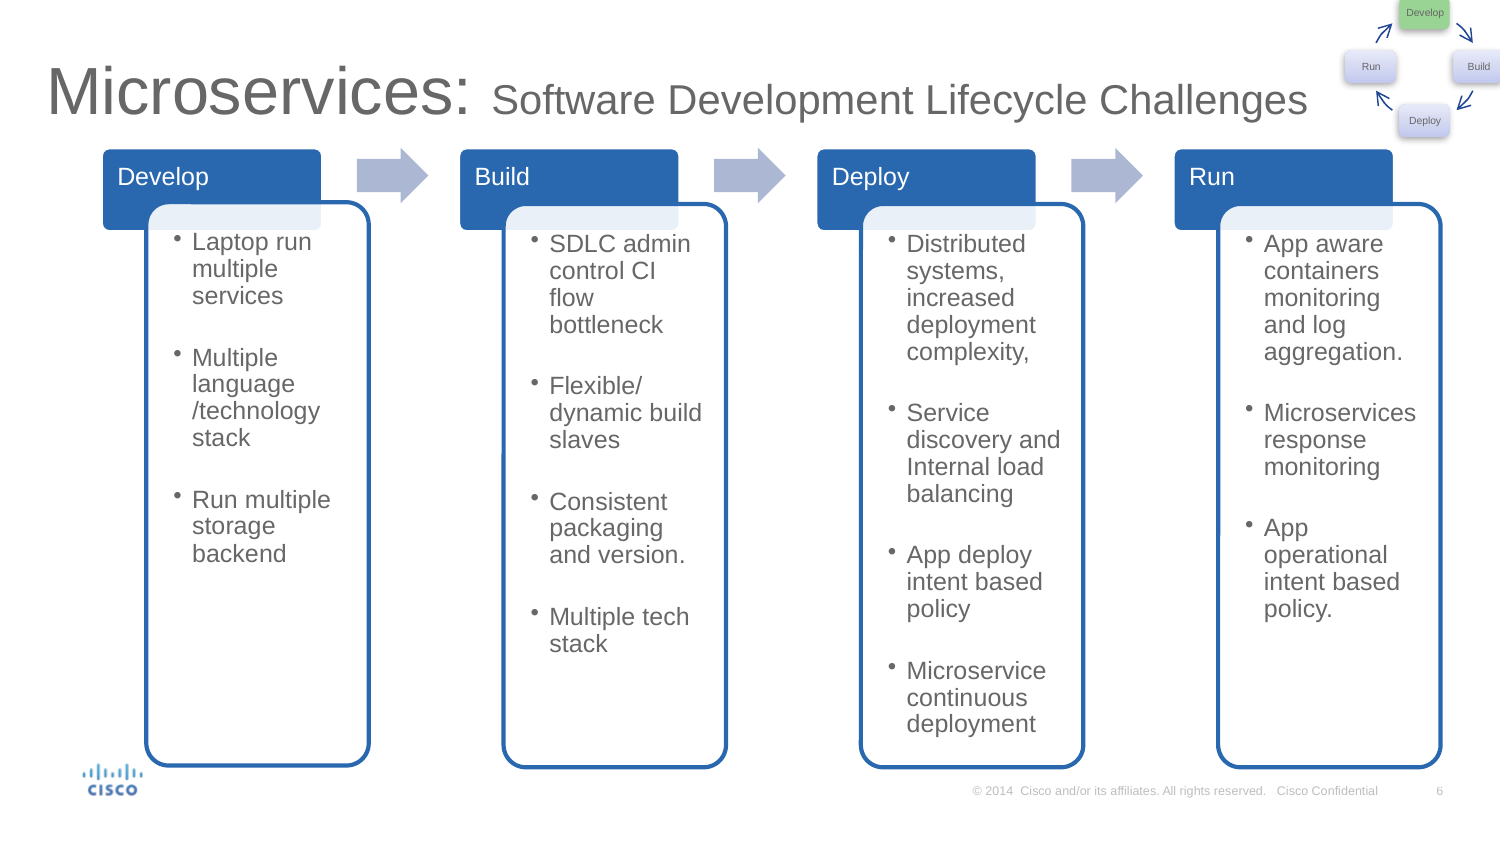

Develop
Build
Deploy
Run
# Microservices: Software Development Lifecycle Challenges
Develop
Laptop run multiple services

Multiple language /technology  stack

Run multiple storage backend

Build
SDLC admin control CI flow bottleneck

Flexible/dynamic build slaves

Consistent packaging and version.

Multiple tech stack

Deploy
Distributed systems, increased deployment complexity,

Service discovery and Internal load balancing

App deploy intent based policy

Microservice continuous deployment

Run
App aware containers monitoring and log aggregation.

Microservices response monitoring

App operational intent based policy.